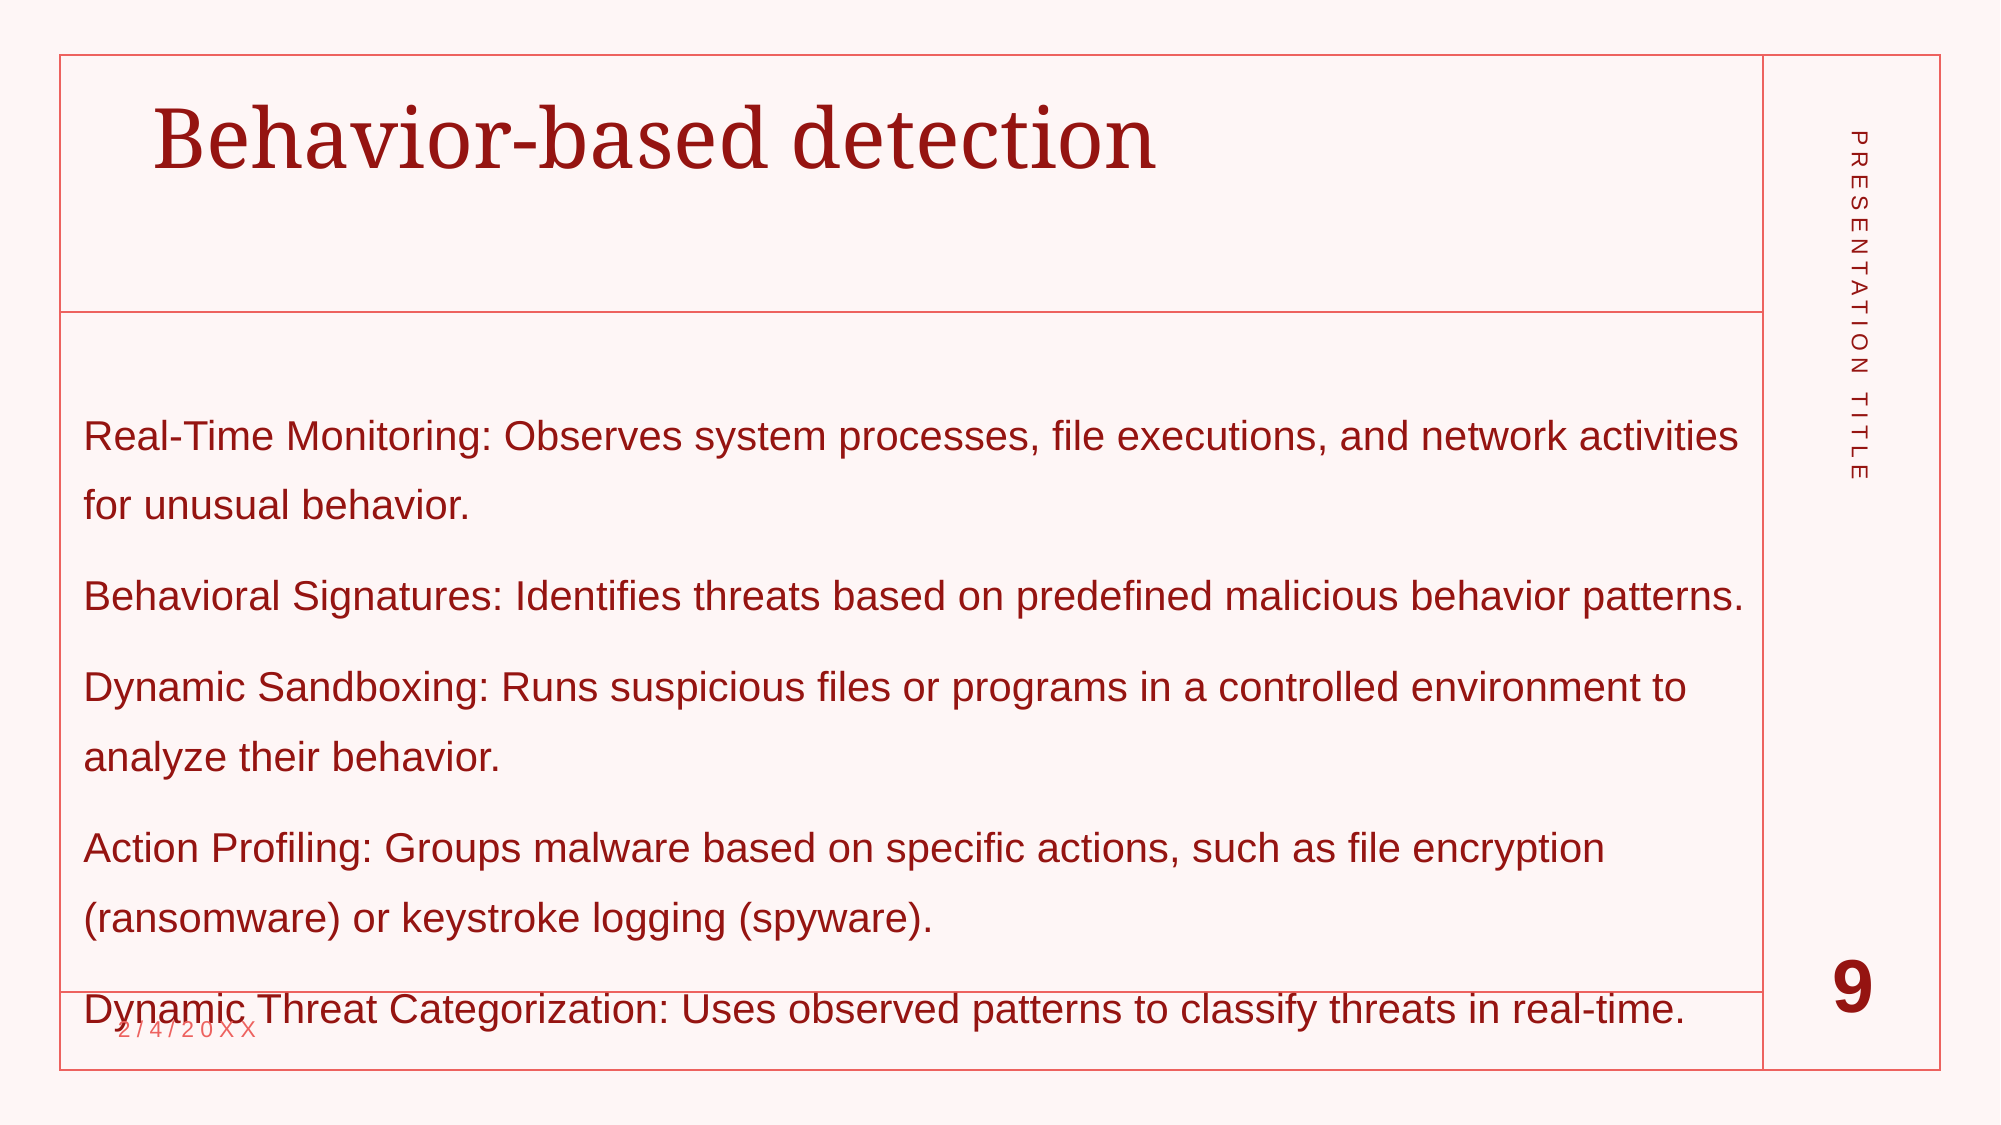

# Behavior-based detection
Real-Time Monitoring: Observes system processes, file executions, and network activities for unusual behavior.
Behavioral Signatures: Identifies threats based on predefined malicious behavior patterns.
Dynamic Sandboxing: Runs suspicious files or programs in a controlled environment to analyze their behavior.
Action Profiling: Groups malware based on specific actions, such as file encryption (ransomware) or keystroke logging (spyware).
Dynamic Threat Categorization: Uses observed patterns to classify threats in real-time.
PRESENTATION TITLE
9
2/4/20XX